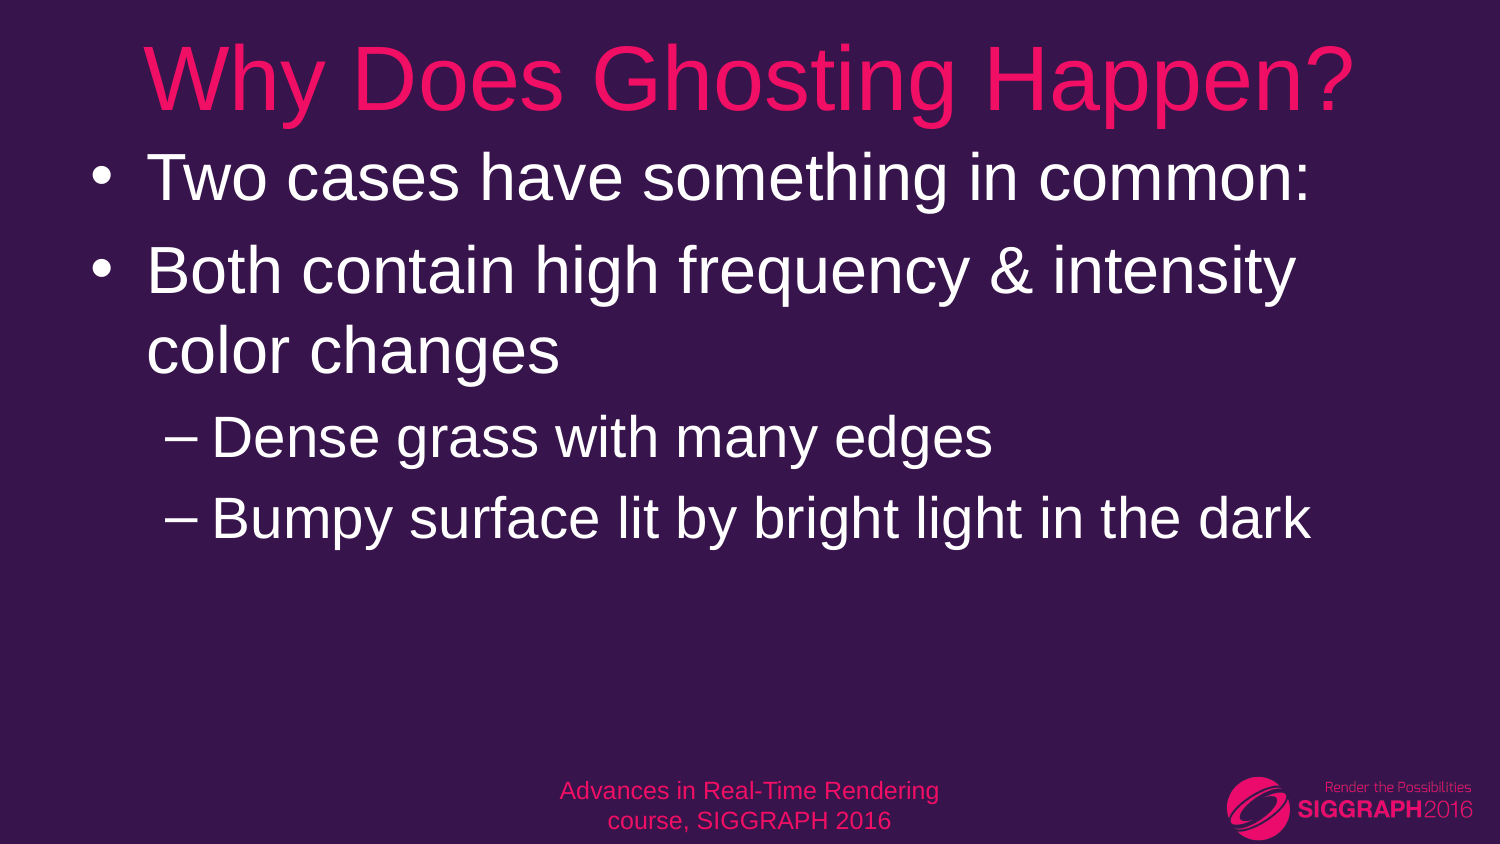

# Why Does Ghosting Happen?
Two cases have something in common:
Both contain high frequency & intensity color changes
Dense grass with many edges
Bumpy surface lit by bright light in the dark
Advances in Real-Time Rendering course, SIGGRAPH 2016